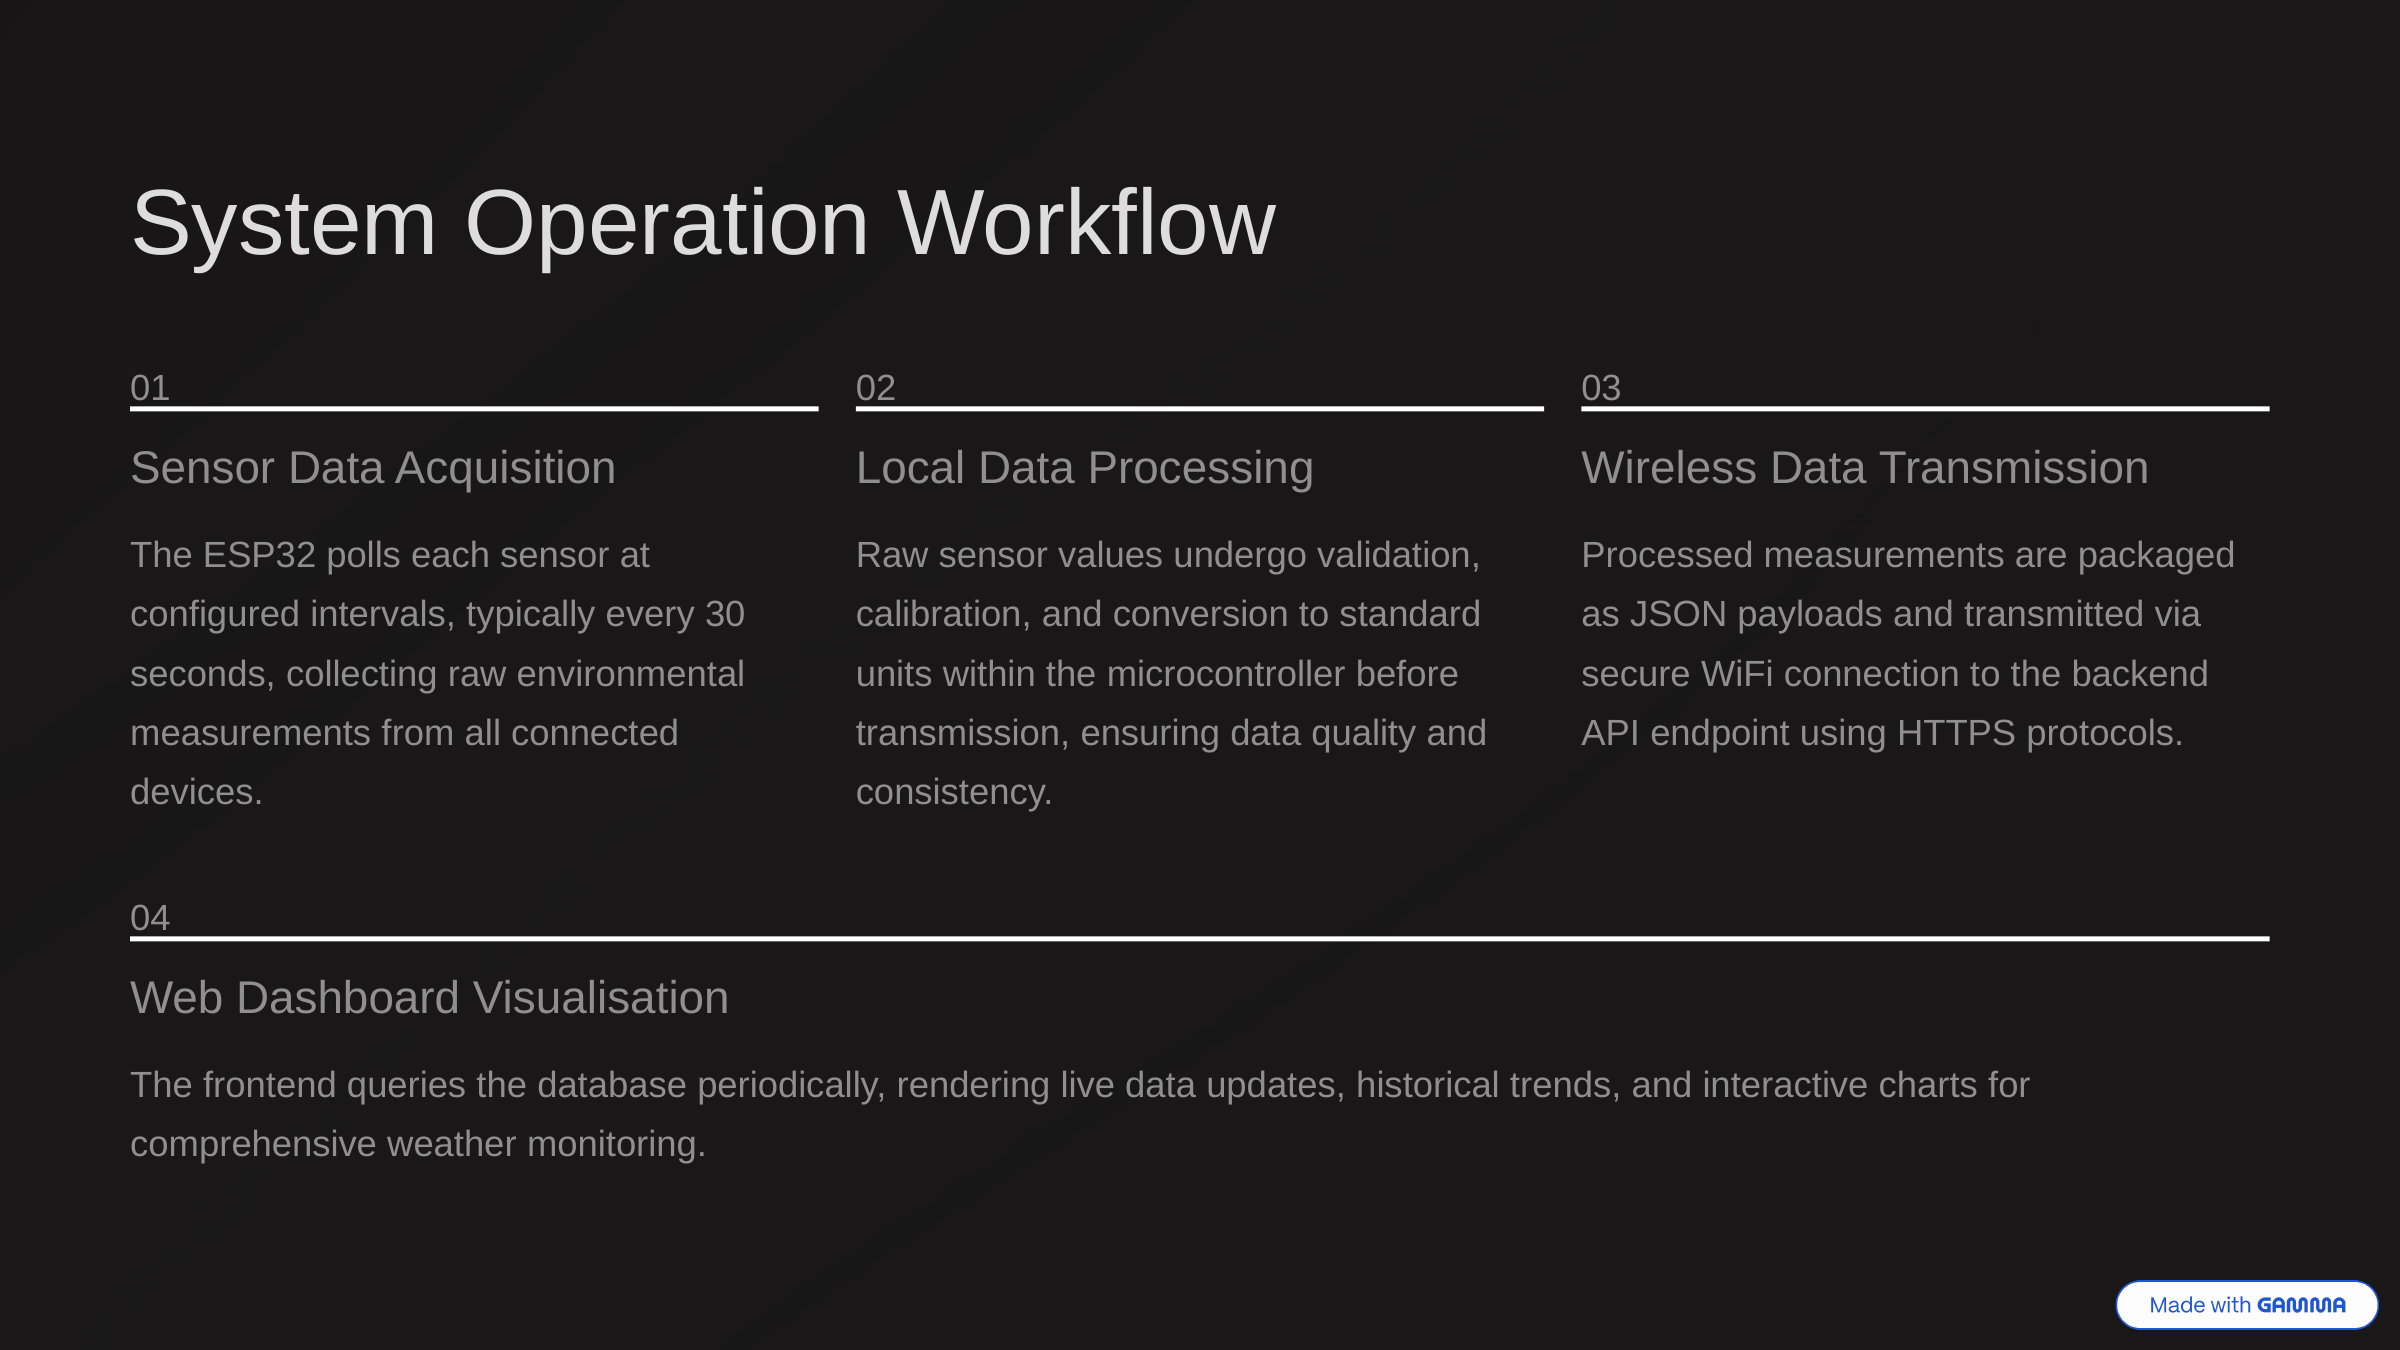

System Operation Workflow
01
02
03

Sensor Data Acquisition
Local Data Processing
Wireless Data Transmission
The ESP32 polls each sensor at configured intervals, typically every 30 seconds, collecting raw environmental measurements from all connected devices.
Raw sensor values undergo validation, calibration, and conversion to standard units within the microcontroller before transmission, ensuring data quality and consistency.
Processed measurements are packaged as JSON payloads and transmitted via secure WiFi connection to the backend API endpoint using HTTPS protocols.
04

Web Dashboard Visualisation
The frontend queries the database periodically, rendering live data updates, historical trends, and interactive charts for comprehensive weather monitoring.